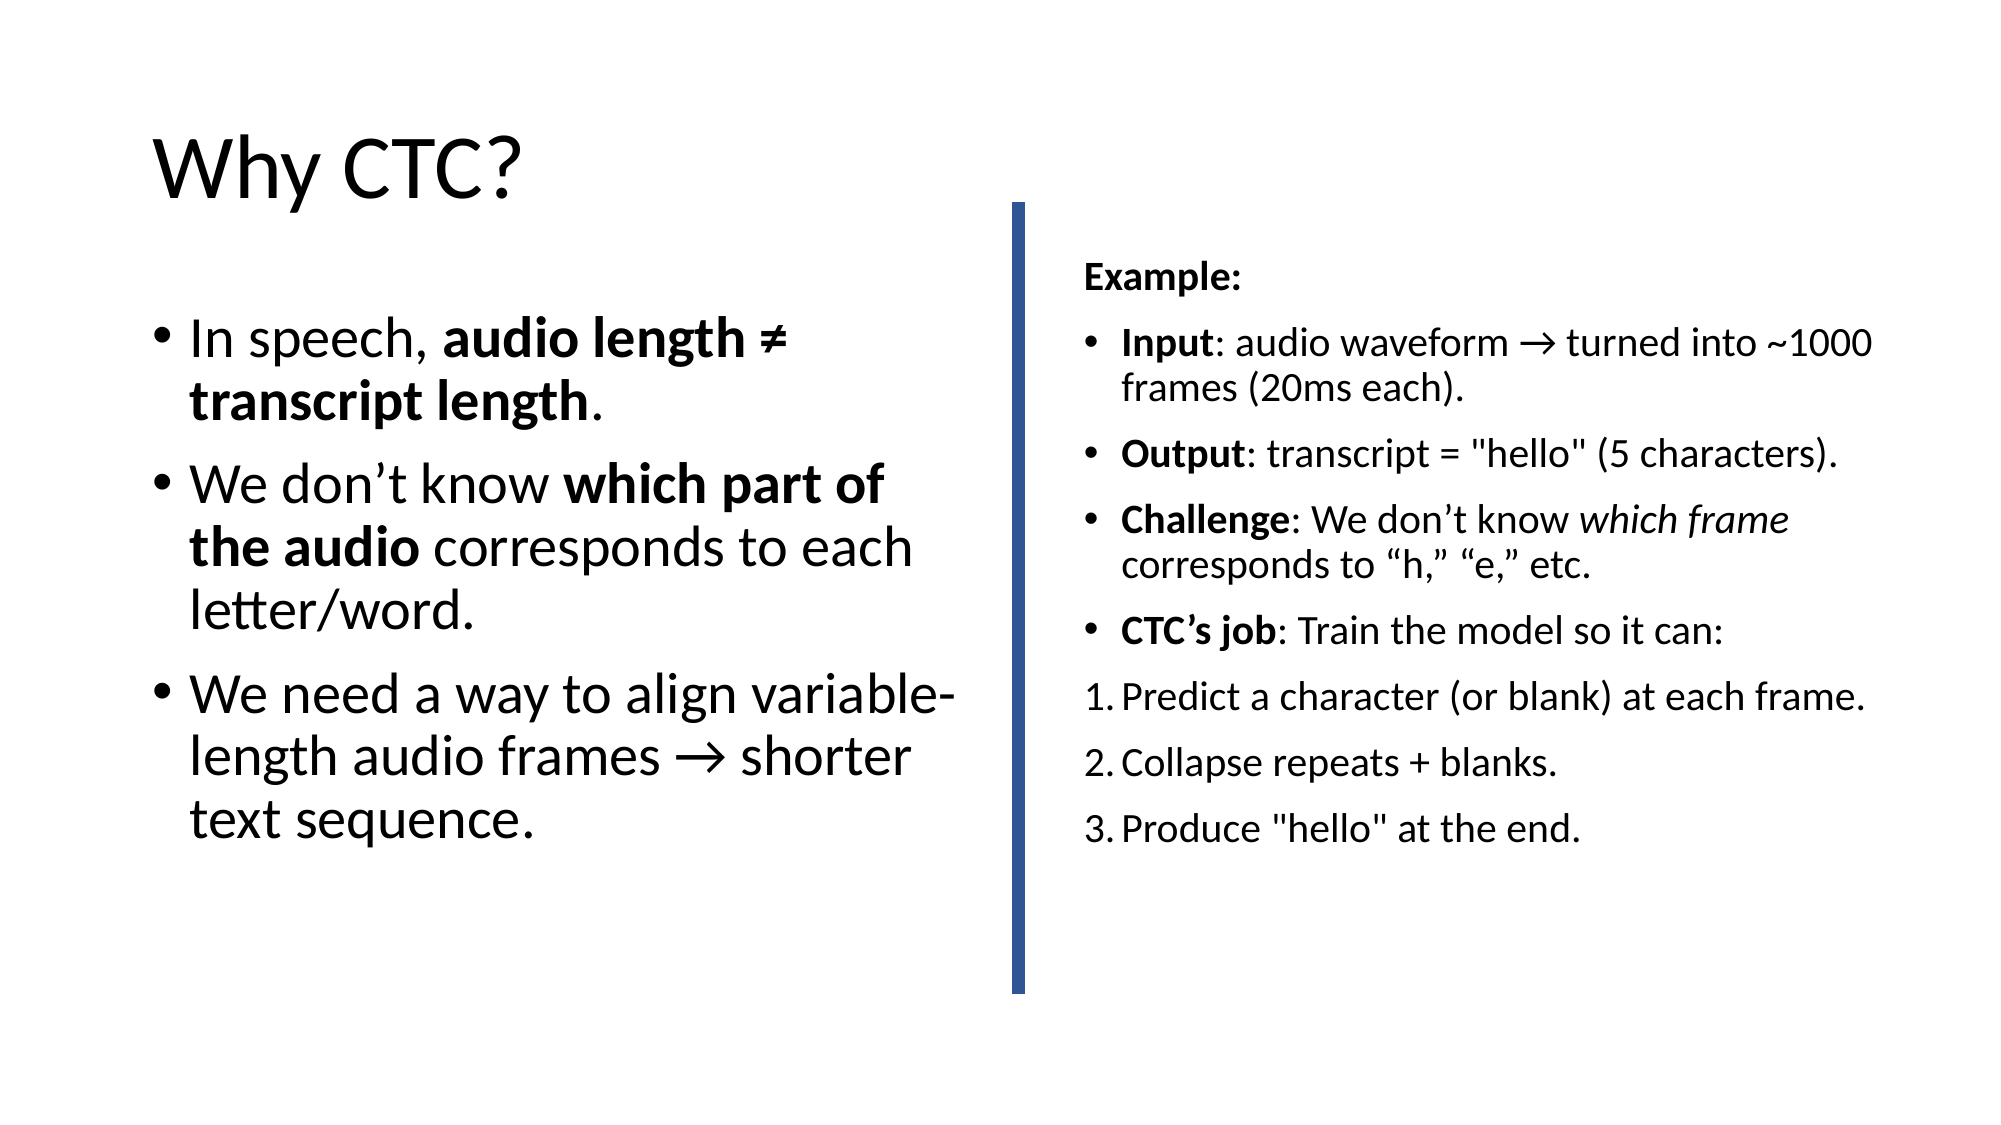

# Why CTC?
Example:
Input: audio waveform → turned into ~1000 frames (20ms each).
Output: transcript = "hello" (5 characters).
Challenge: We don’t know which frame corresponds to “h,” “e,” etc.
CTC’s job: Train the model so it can:
Predict a character (or blank) at each frame.
Collapse repeats + blanks.
Produce "hello" at the end.

In speech, audio length ≠ transcript length.
We don’t know which part of the audio corresponds to each letter/word.
We need a way to align variable-length audio frames → shorter text sequence.